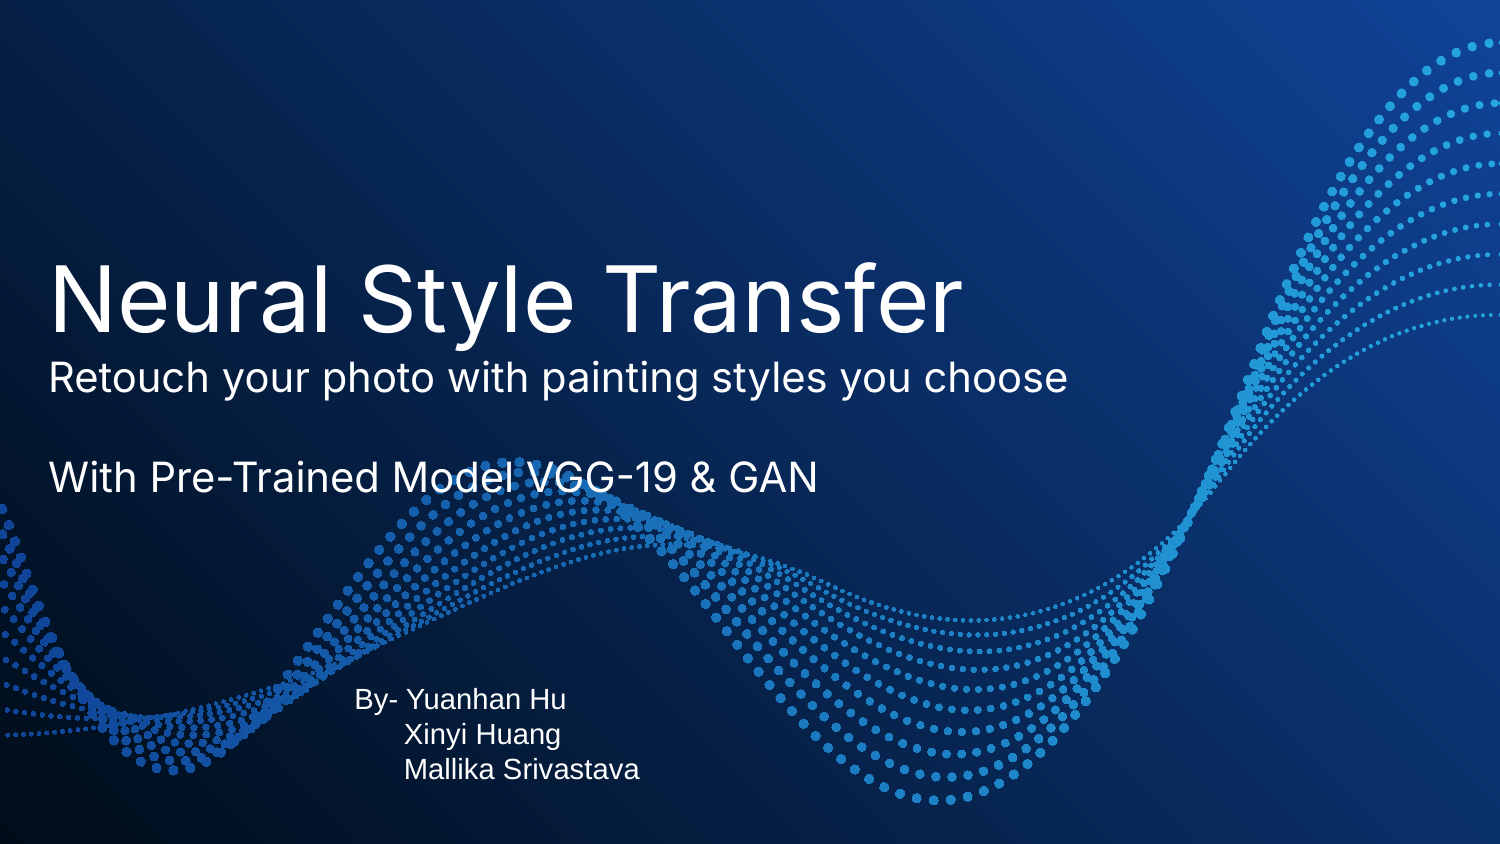

# Neural Style Transfer Retouch your photo with painting styles you choose With Pre-Trained Model VGG-19 & GAN
By- Yuanhan Hu
      Xinyi Huang
      Mallika Srivastava